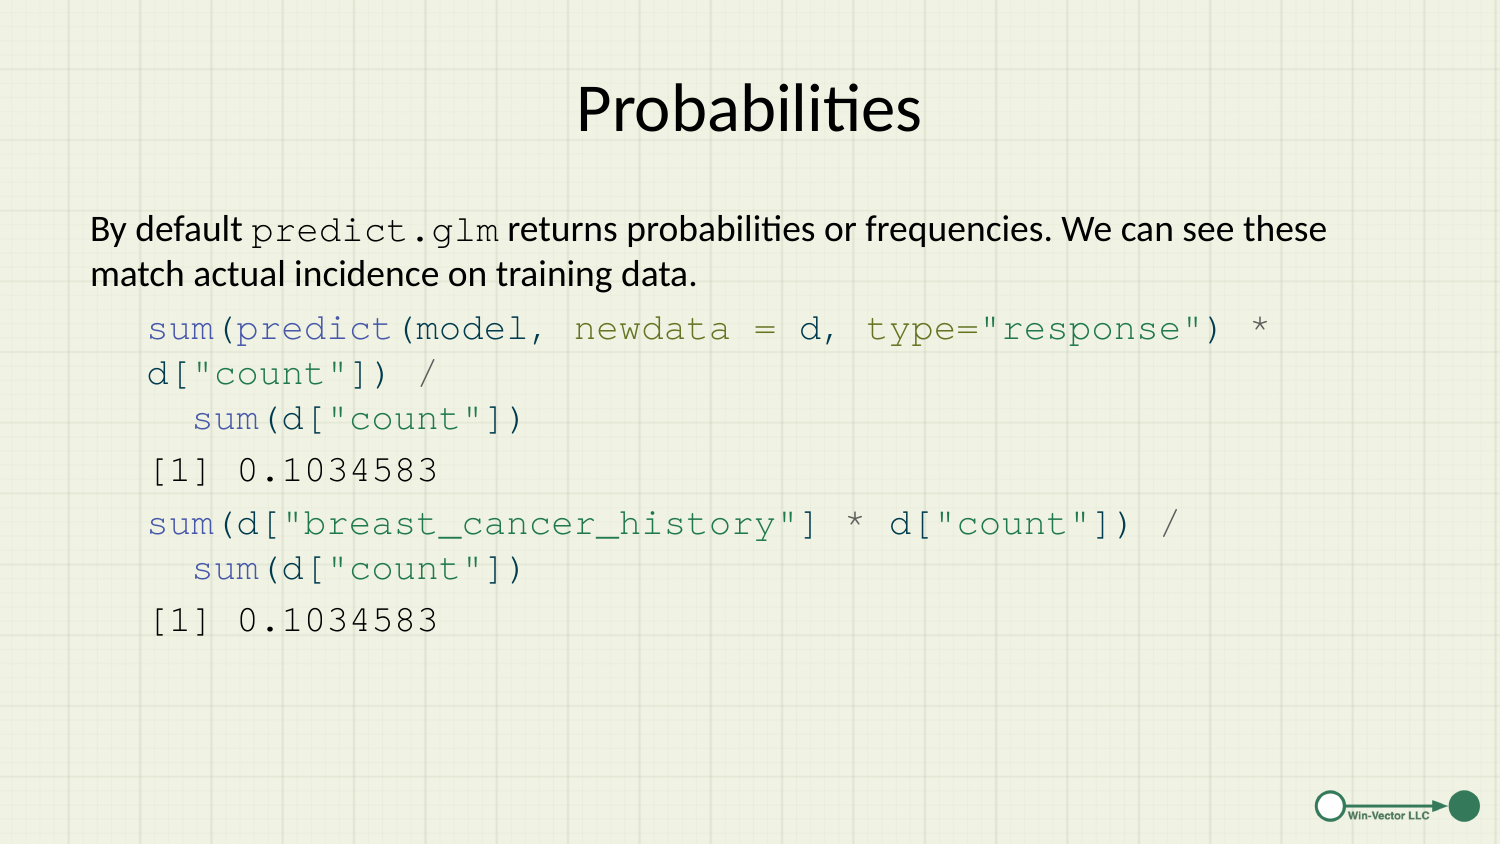

# Probabilities
By default predict.glm returns probabilities or frequencies. We can see these match actual incidence on training data.
sum(predict(model, newdata = d, type="response") * d["count"]) /
  sum(d["count"])
[1] 0.1034583
sum(d["breast_cancer_history"] * d["count"]) /
  sum(d["count"])
[1] 0.1034583